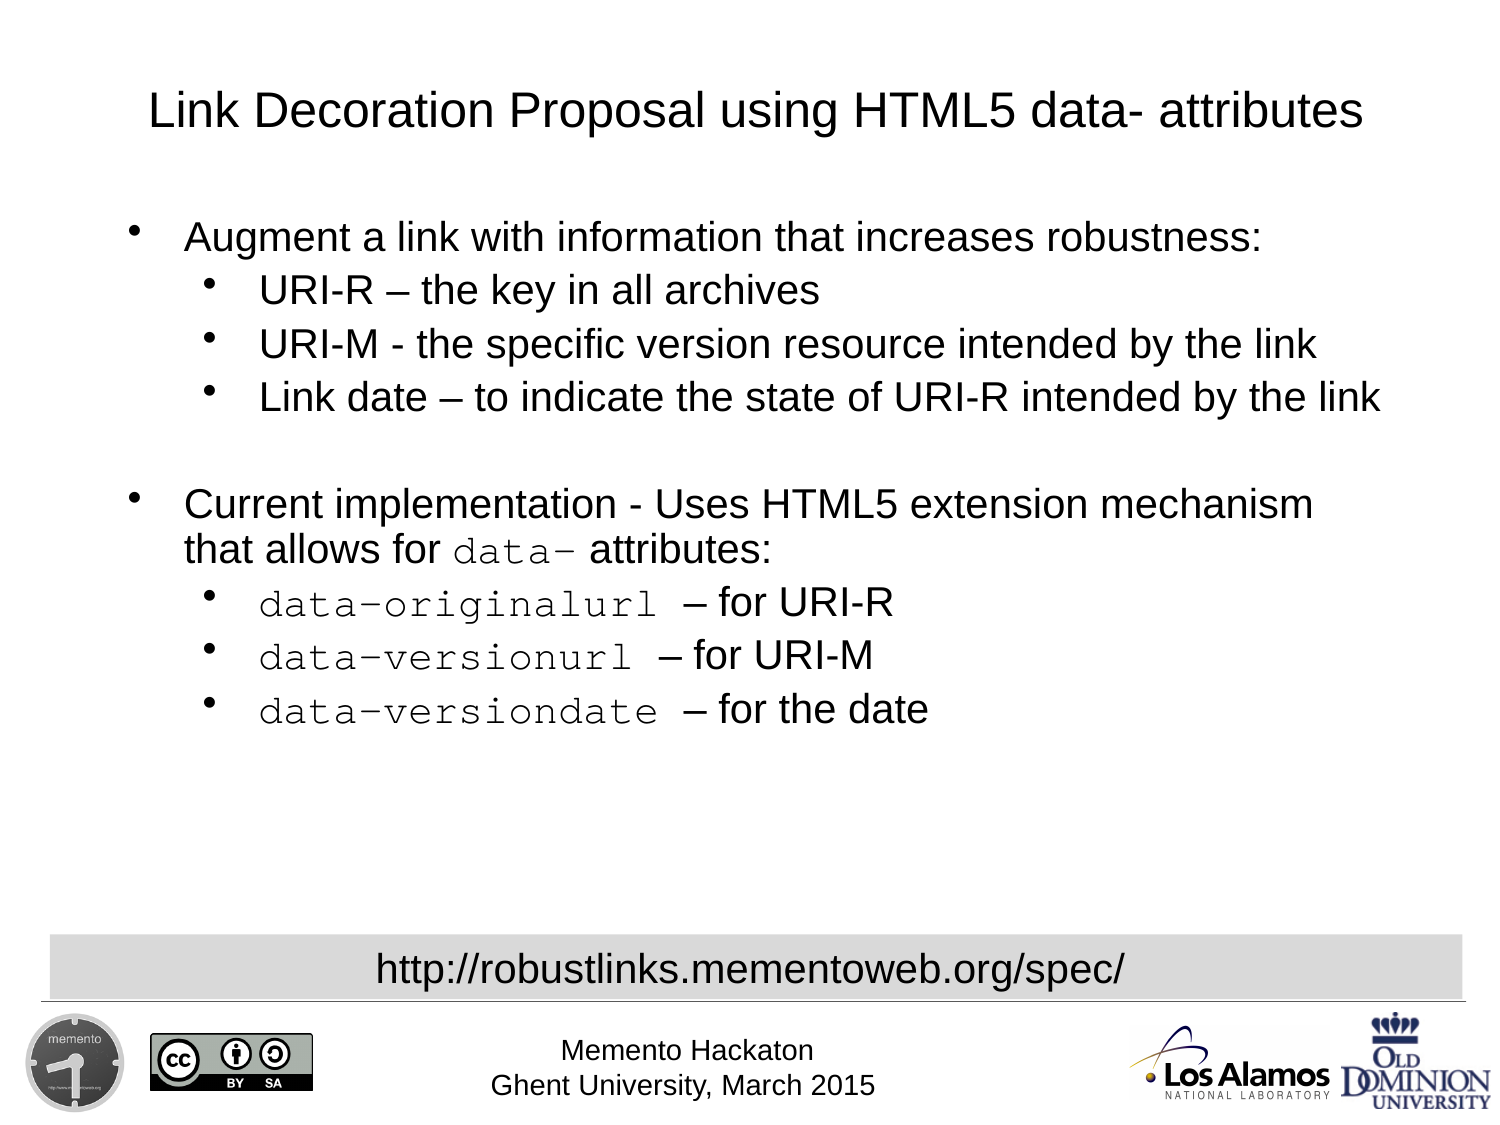

# Link Decoration Proposal using HTML5 data- attributes

Augment a link with information that increases robustness:
URI-R – the key in all archives
URI-M - the specific version resource intended by the link
Link date – to indicate the state of URI-R intended by the link

Current implementation - Uses HTML5 extension mechanism that allows for data- attributes:
data-originalurl – for URI-R
data-versionurl – for URI-M
data-versiondate – for the date

http://robustlinks.mementoweb.org/spec/